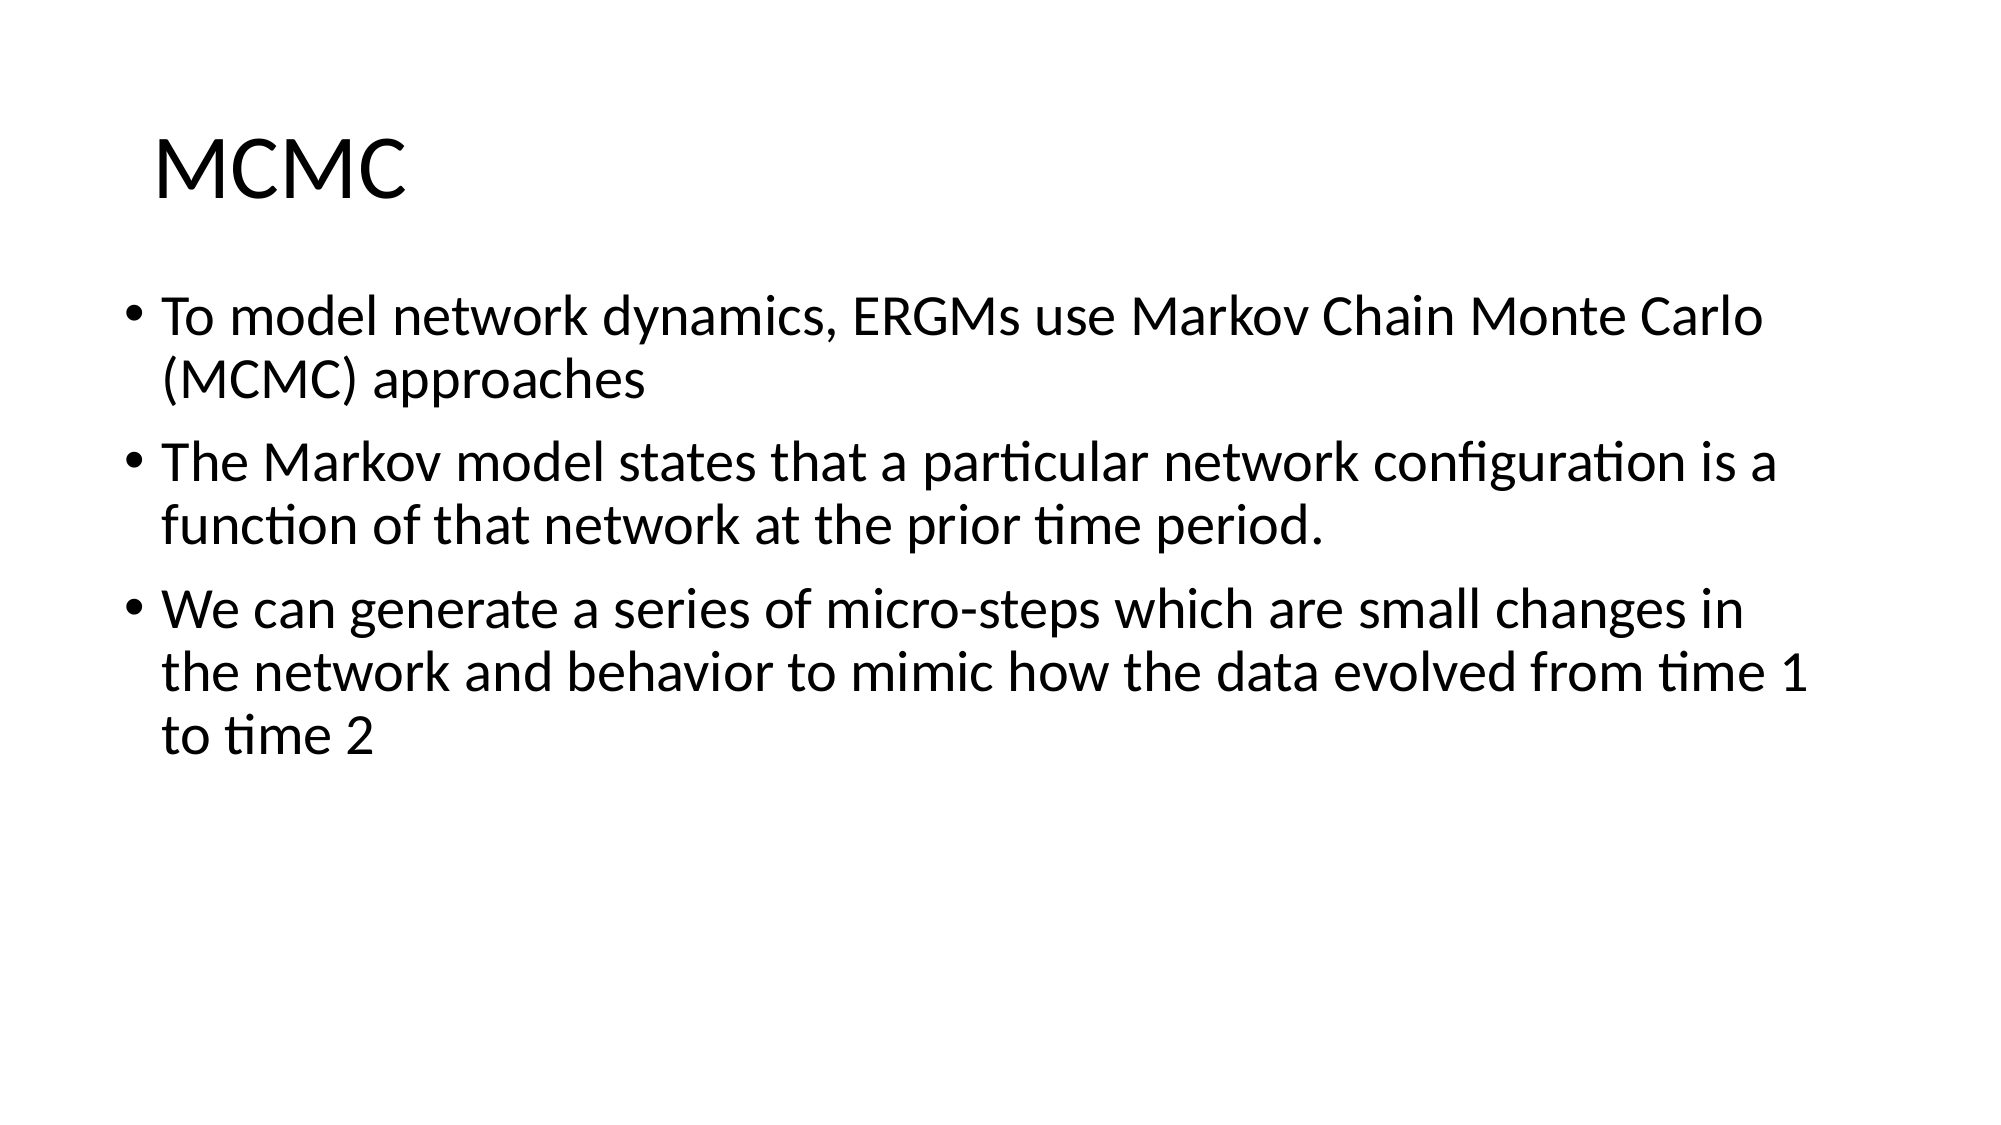

# MCMC
To model network dynamics, ERGMs use Markov Chain Monte Carlo (MCMC) approaches
The Markov model states that a particular network configuration is a function of that network at the prior time period.
We can generate a series of micro-steps which are small changes in the network and behavior to mimic how the data evolved from time 1 to time 2